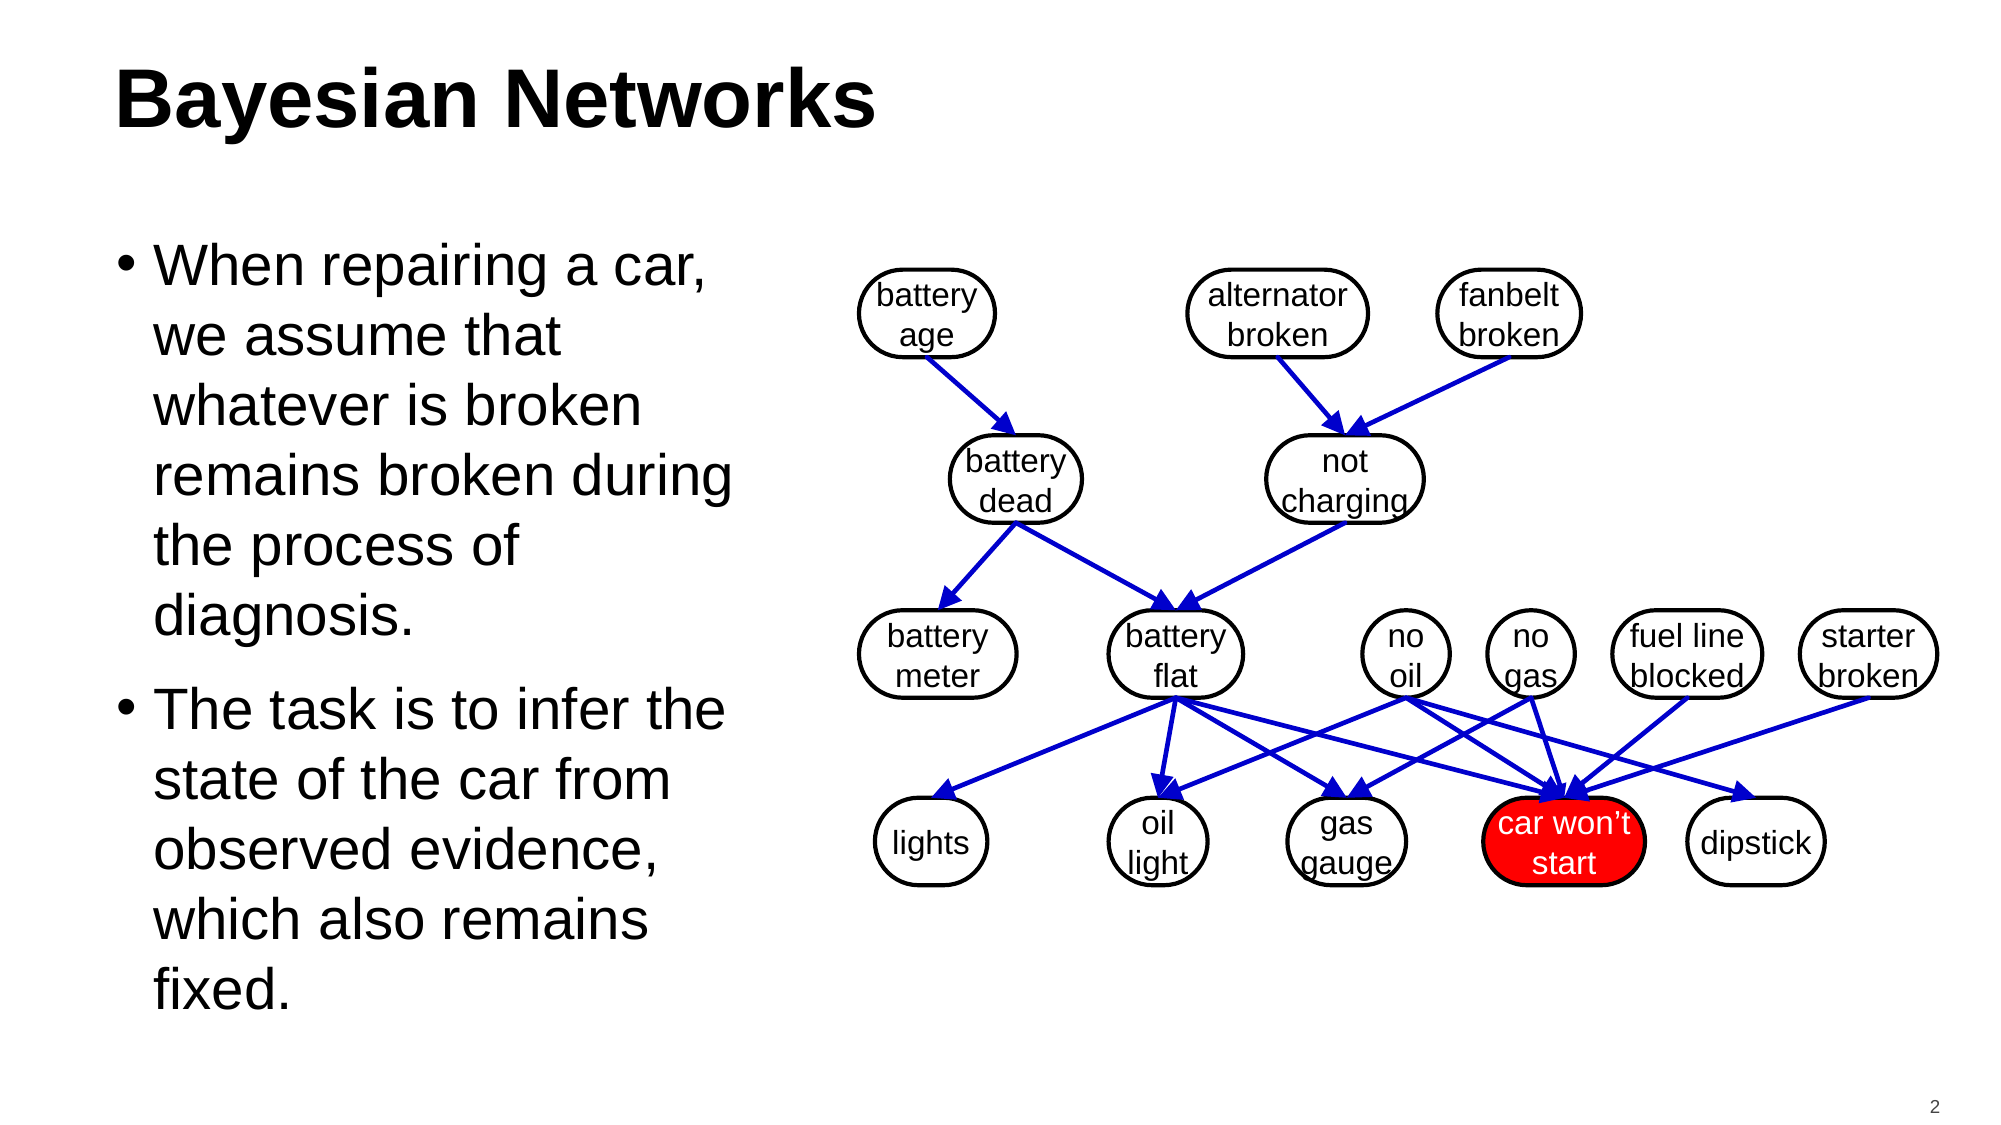

# Bayesian Networks
When repairing a car, we assume that whatever is broken remains broken during the process of diagnosis.
The task is to infer the state of the car from observed evidence, which also remains fixed.
battery age
alternator broken
fanbelt broken
battery dead
not charging
battery meter
battery flat
no oil
no gas
fuel line blocked
starter broken
lights
oil light
gas gauge
car won’t start
dipstick
2